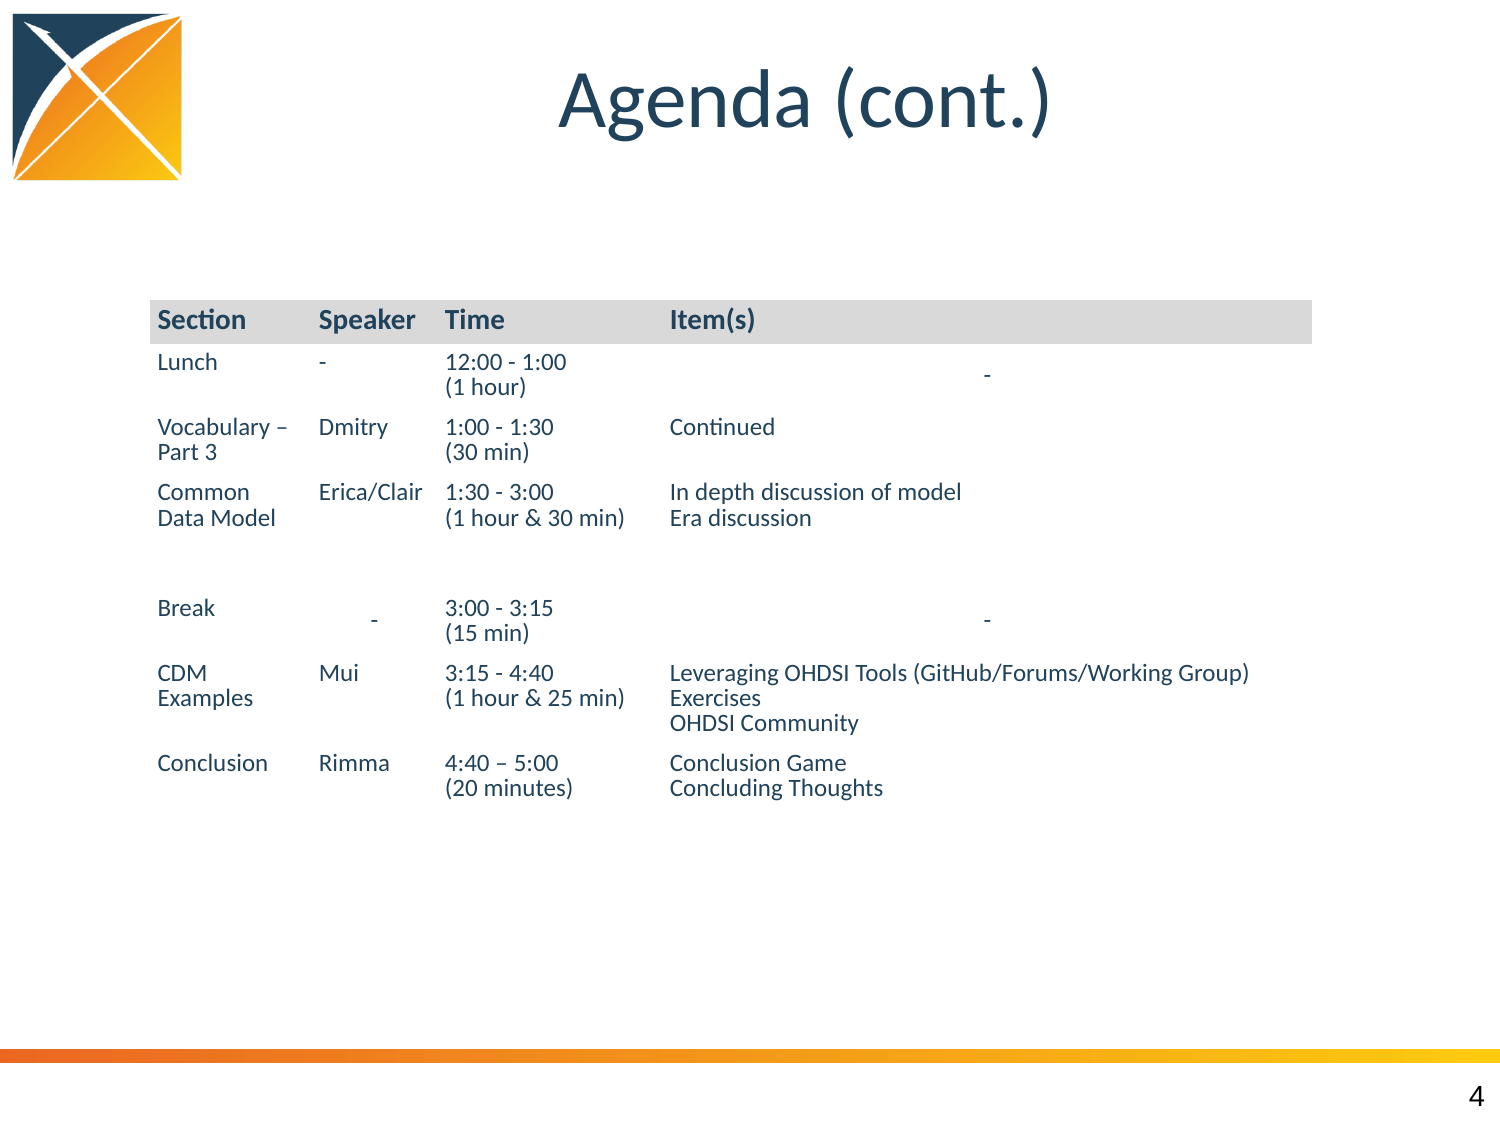

# Agenda (cont.)

| Section | Speaker | Time | Item(s) |
| --- | --- | --- | --- |
| Lunch | - | 12:00 - 1:00 (1 hour) | - |
| Vocabulary – Part 3 | Dmitry | 1:00 - 1:30 (30 min) | Continued |
| Common Data Model | Erica/Clair | 1:30 - 3:00 (1 hour & 30 min) | In depth discussion of model Era discussion |
| Break | - | 3:00 - 3:15 (15 min) | - |
| CDM Examples | Mui | 3:15 - 4:40 (1 hour & 25 min) | Leveraging OHDSI Tools (GitHub/Forums/Working Group) Exercises OHDSI Community |
| Conclusion | Rimma | 4:40 – 5:00 (20 minutes) | Conclusion Game Concluding Thoughts |
4